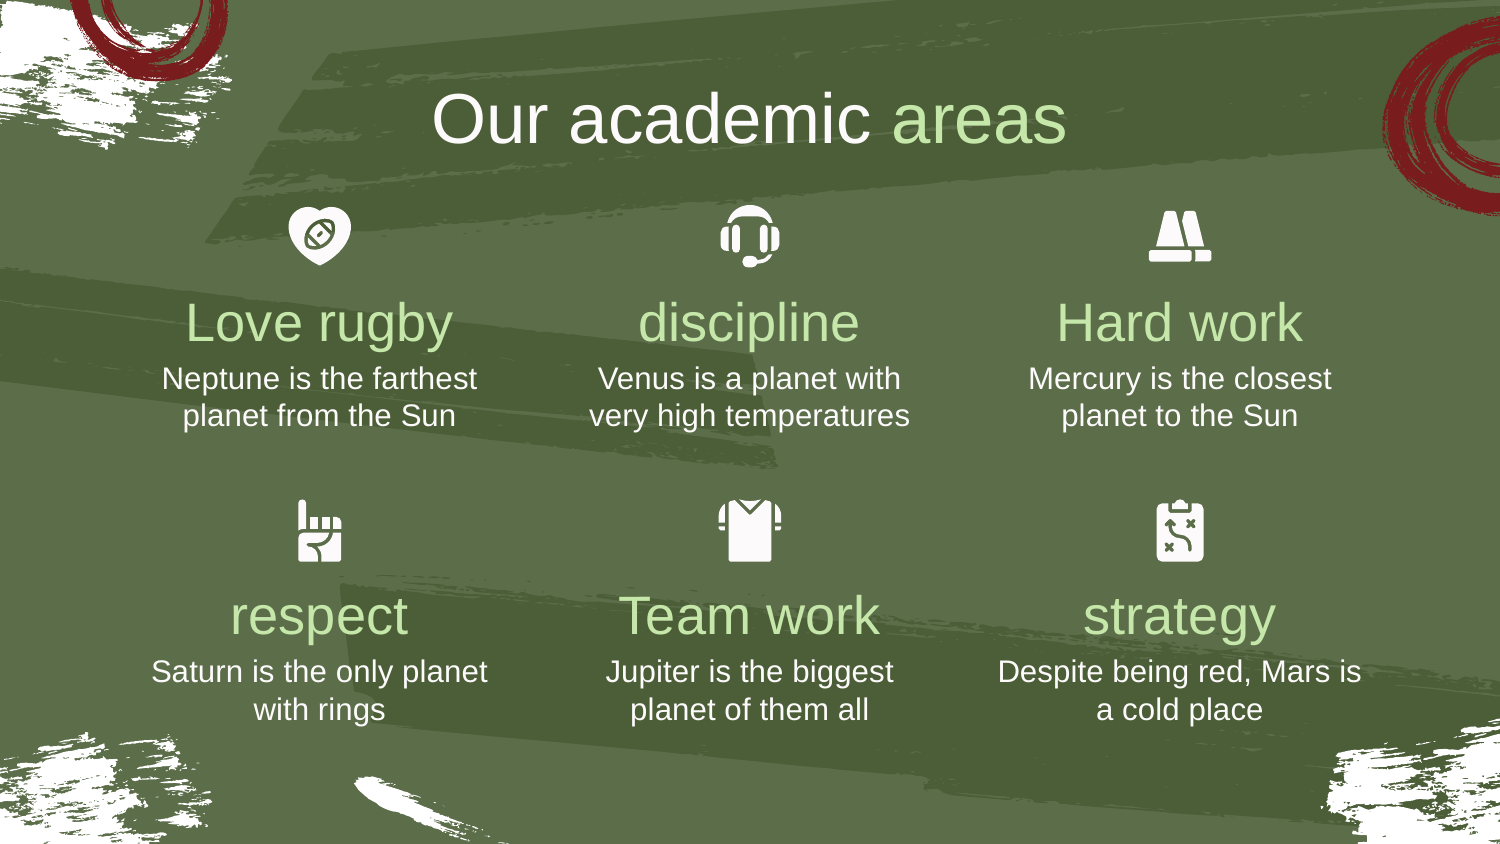

# Our academic areas

Love rugby
discipline
Hard work
Neptune is the farthest planet from the Sun
Venus is a planet with very high temperatures
Mercury is the closest planet to the Sun

respect
Team work
strategy
Saturn is the only planet with rings
Jupiter is the biggest planet of them all
Despite being red, Mars is a cold place